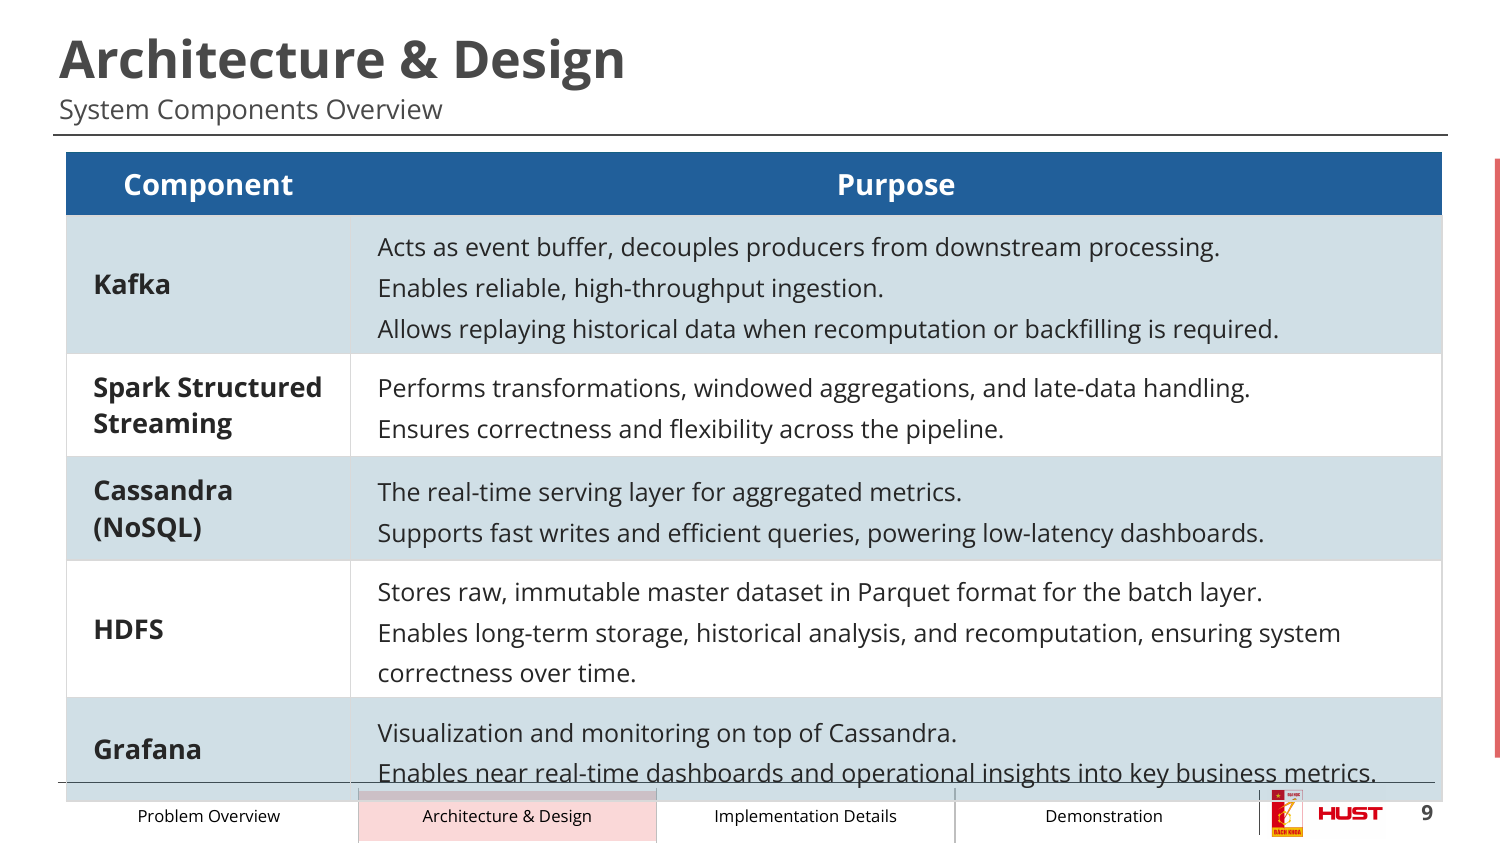

# System Components Overview
| Component | Purpose |
| --- | --- |
| Kafka | Acts as event buffer, decouples producers from downstream processing. Enables reliable, high-throughput ingestion. Allows replaying historical data when recomputation or backfilling is required. |
| Spark Structured Streaming | Performs transformations, windowed aggregations, and late-data handling. Ensures correctness and flexibility across the pipeline. |
| Cassandra (NoSQL) | The real-time serving layer for aggregated metrics. Supports fast writes and efficient queries, powering low-latency dashboards. |
| HDFS | Stores raw, immutable master dataset in Parquet format for the batch layer. Enables long-term storage, historical analysis, and recomputation, ensuring system correctness over time. |
| Grafana | Visualization and monitoring on top of Cassandra. Enables near real-time dashboards and operational insights into key business metrics. |